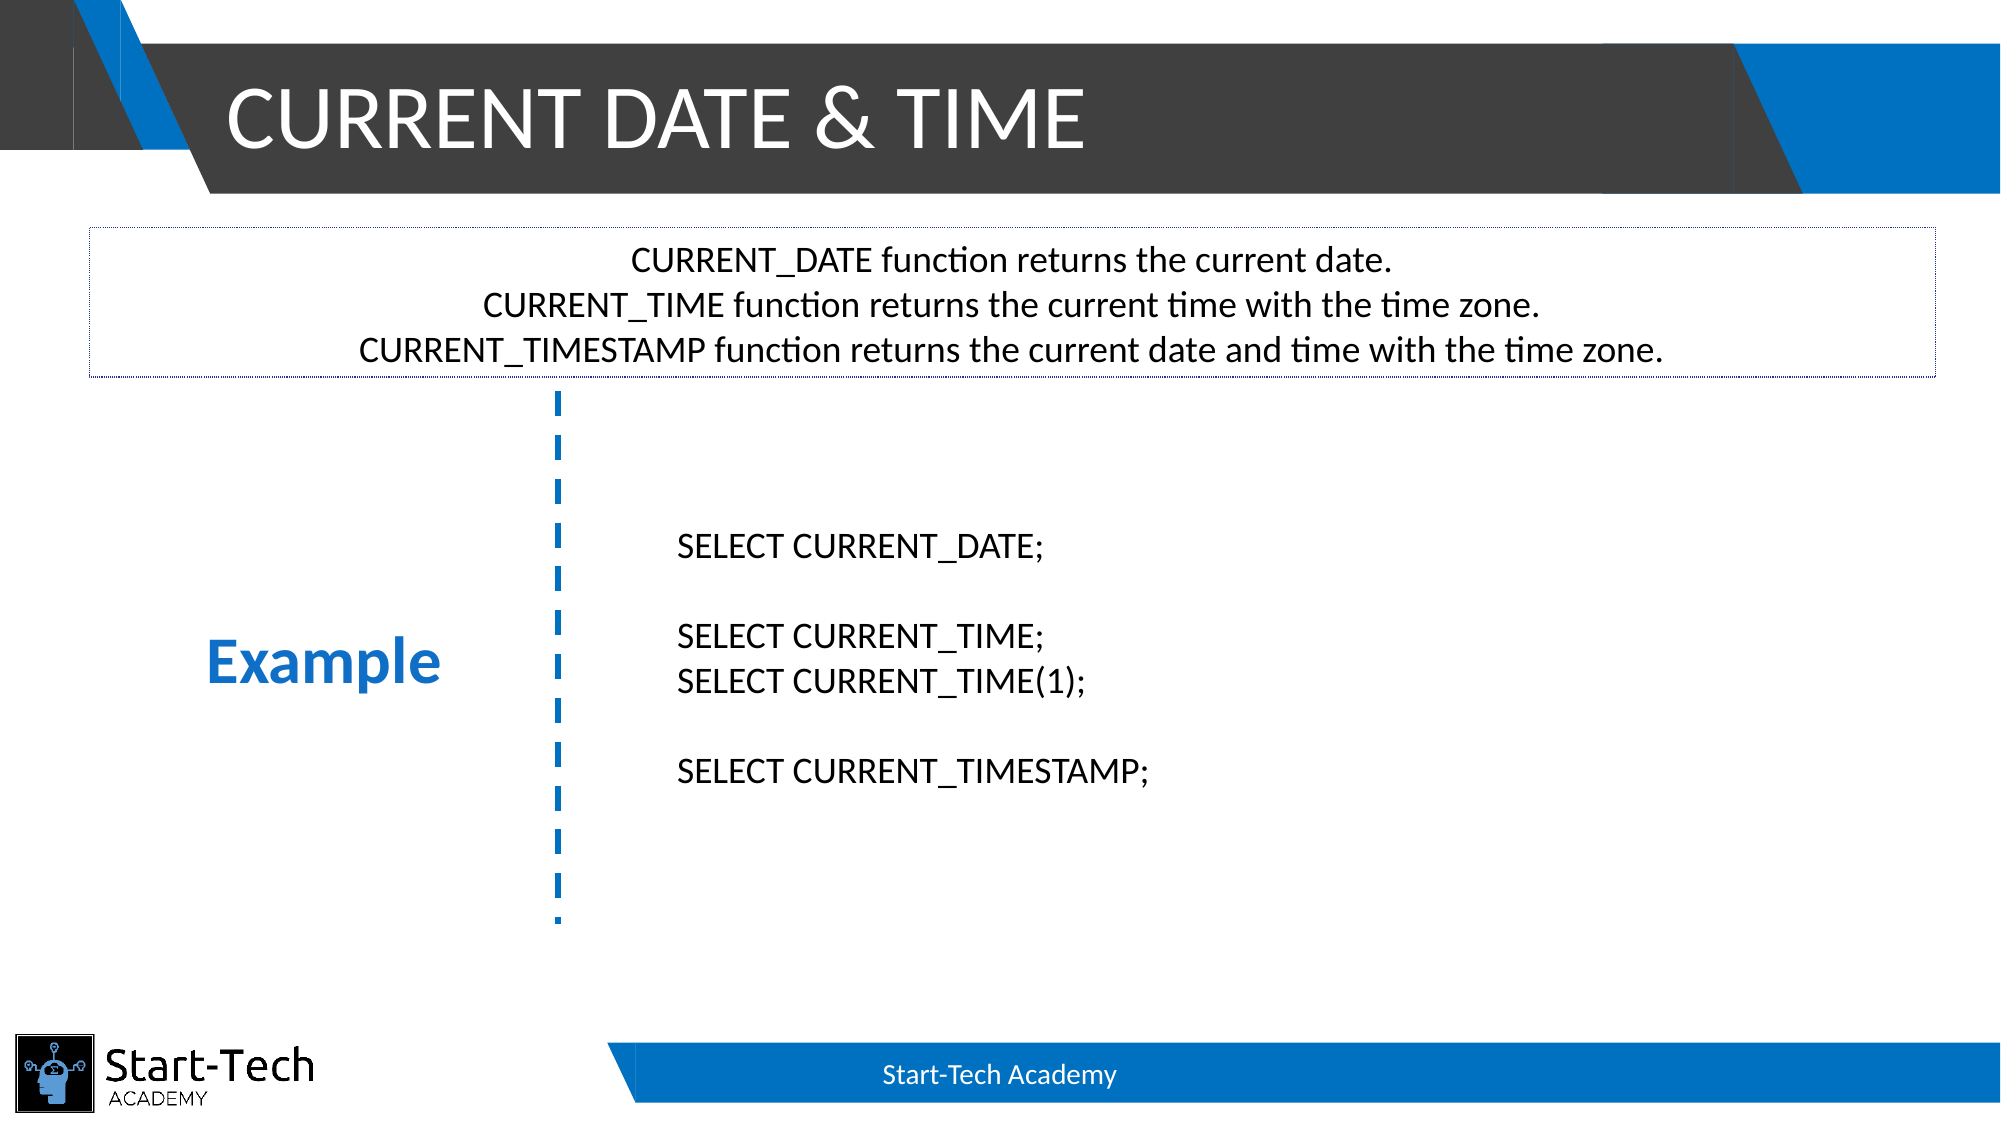

# CURRENT DATE & TIME
CURRENT_DATE function returns the current date.
CURRENT_TIME function returns the current time with the time zone.
CURRENT_TIMESTAMP function returns the current date and time with the time zone.
SELECT CURRENT_DATE;

SELECT CURRENT_TIME;
SELECT CURRENT_TIME(1);

SELECT CURRENT_TIMESTAMP;
Example
Start-Tech Academy